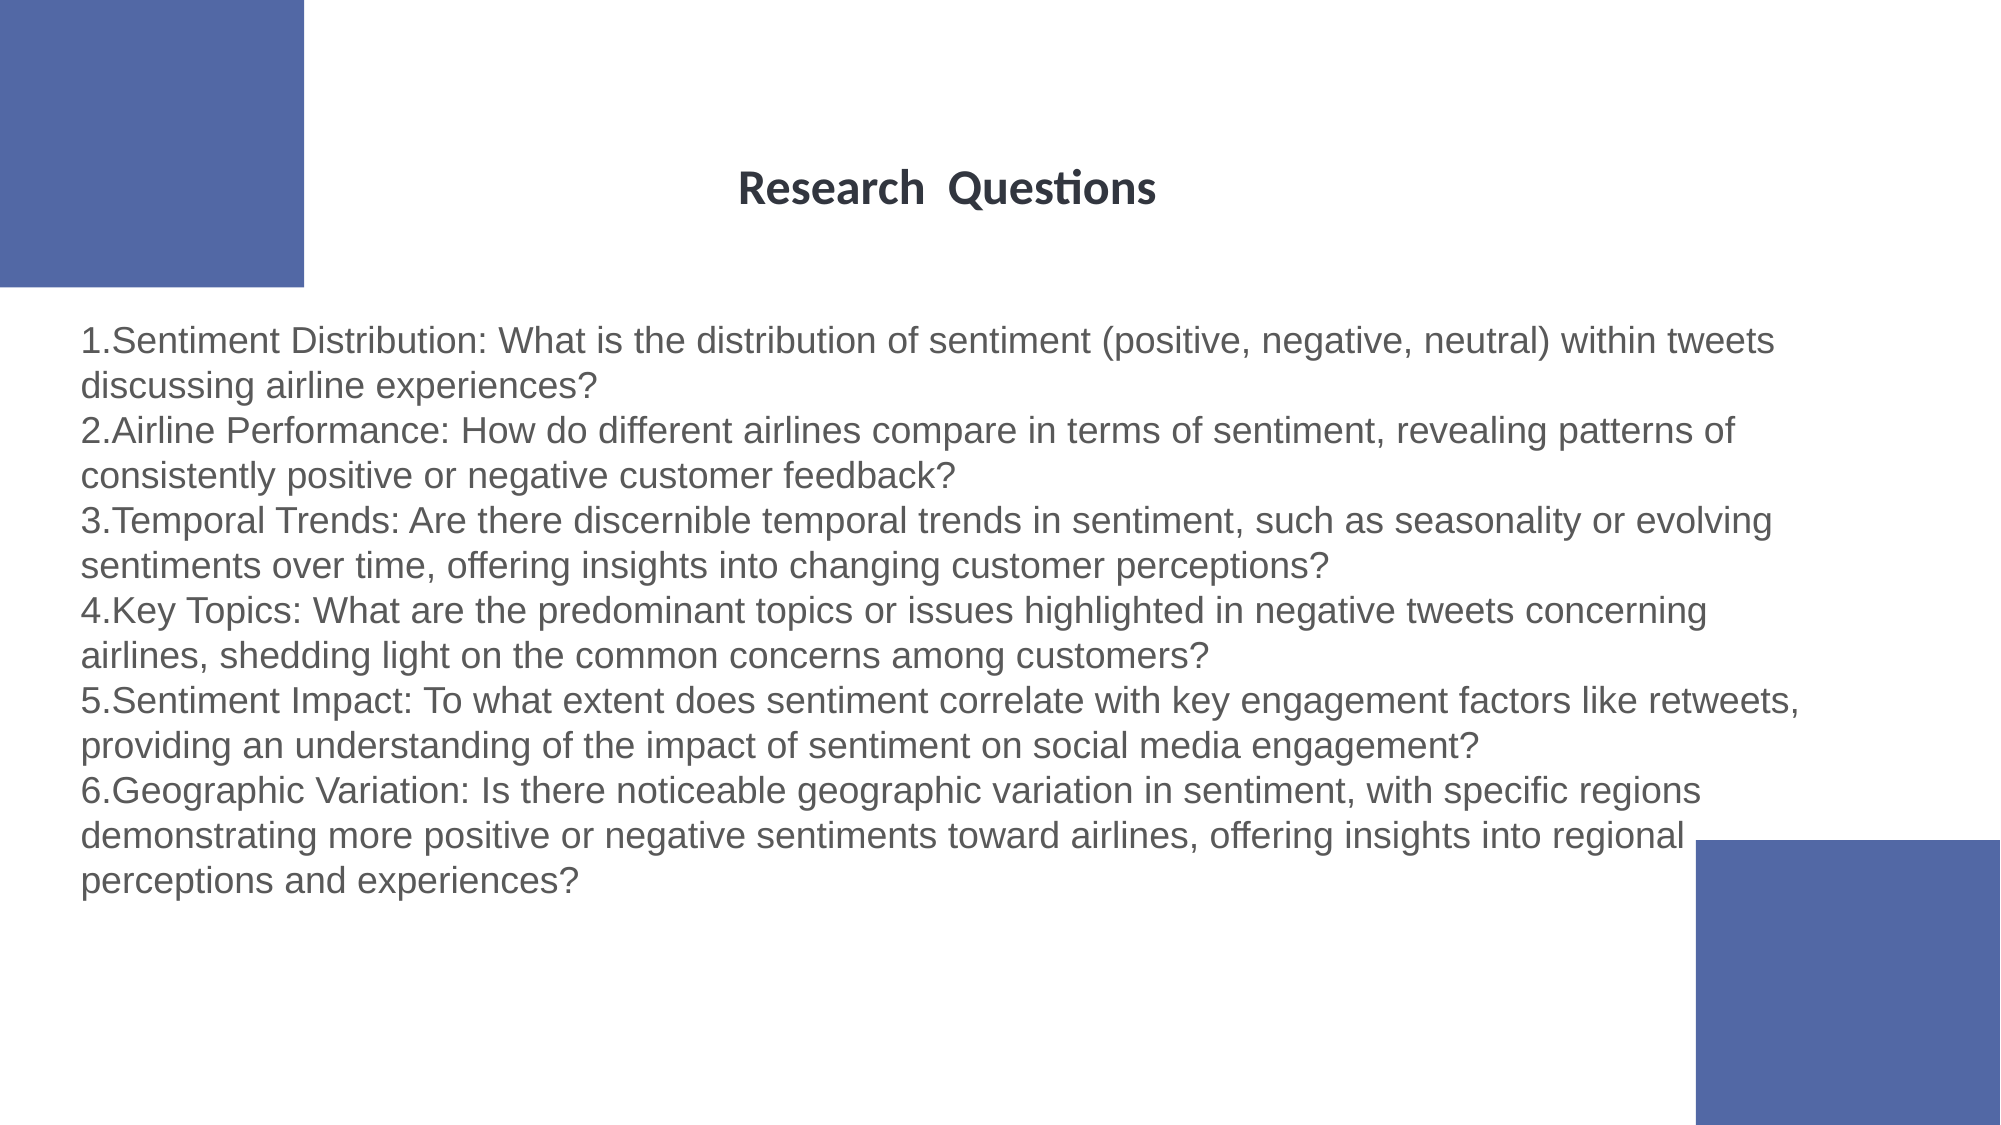

Research  Questions
Sentiment Distribution: What is the distribution of sentiment (positive, negative, neutral) within tweets discussing airline experiences?
Airline Performance: How do different airlines compare in terms of sentiment, revealing patterns of consistently positive or negative customer feedback?
Temporal Trends: Are there discernible temporal trends in sentiment, such as seasonality or evolving sentiments over time, offering insights into changing customer perceptions?
Key Topics: What are the predominant topics or issues highlighted in negative tweets concerning airlines, shedding light on the common concerns among customers?
Sentiment Impact: To what extent does sentiment correlate with key engagement factors like retweets, providing an understanding of the impact of sentiment on social media engagement?
Geographic Variation: Is there noticeable geographic variation in sentiment, with specific regions demonstrating more positive or negative sentiments toward airlines, offering insights into regional perceptions and experiences?